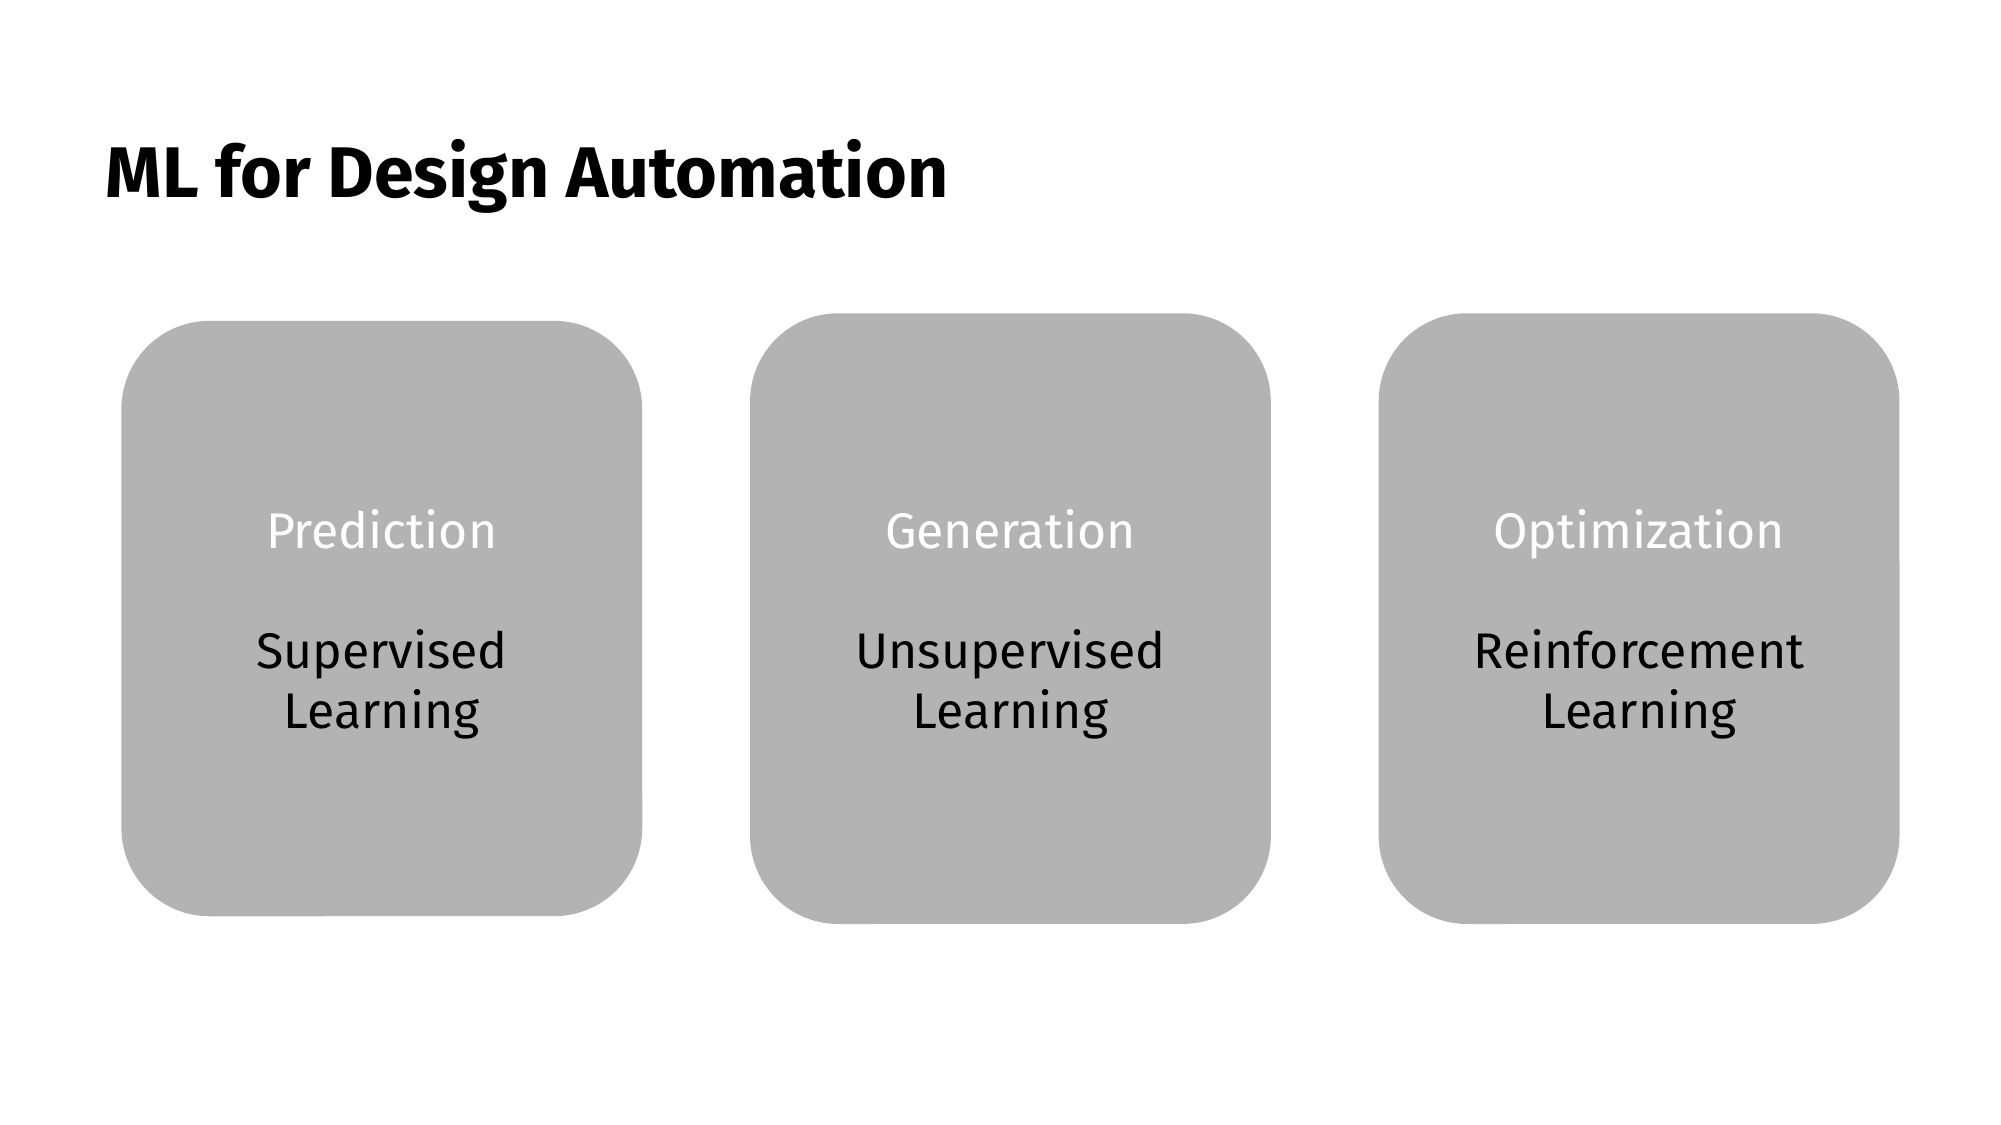

# ML for Design Automation

Generation

Unsupervised Learning

Optimization

Reinforcement Learning

Prediction

Supervised Learning